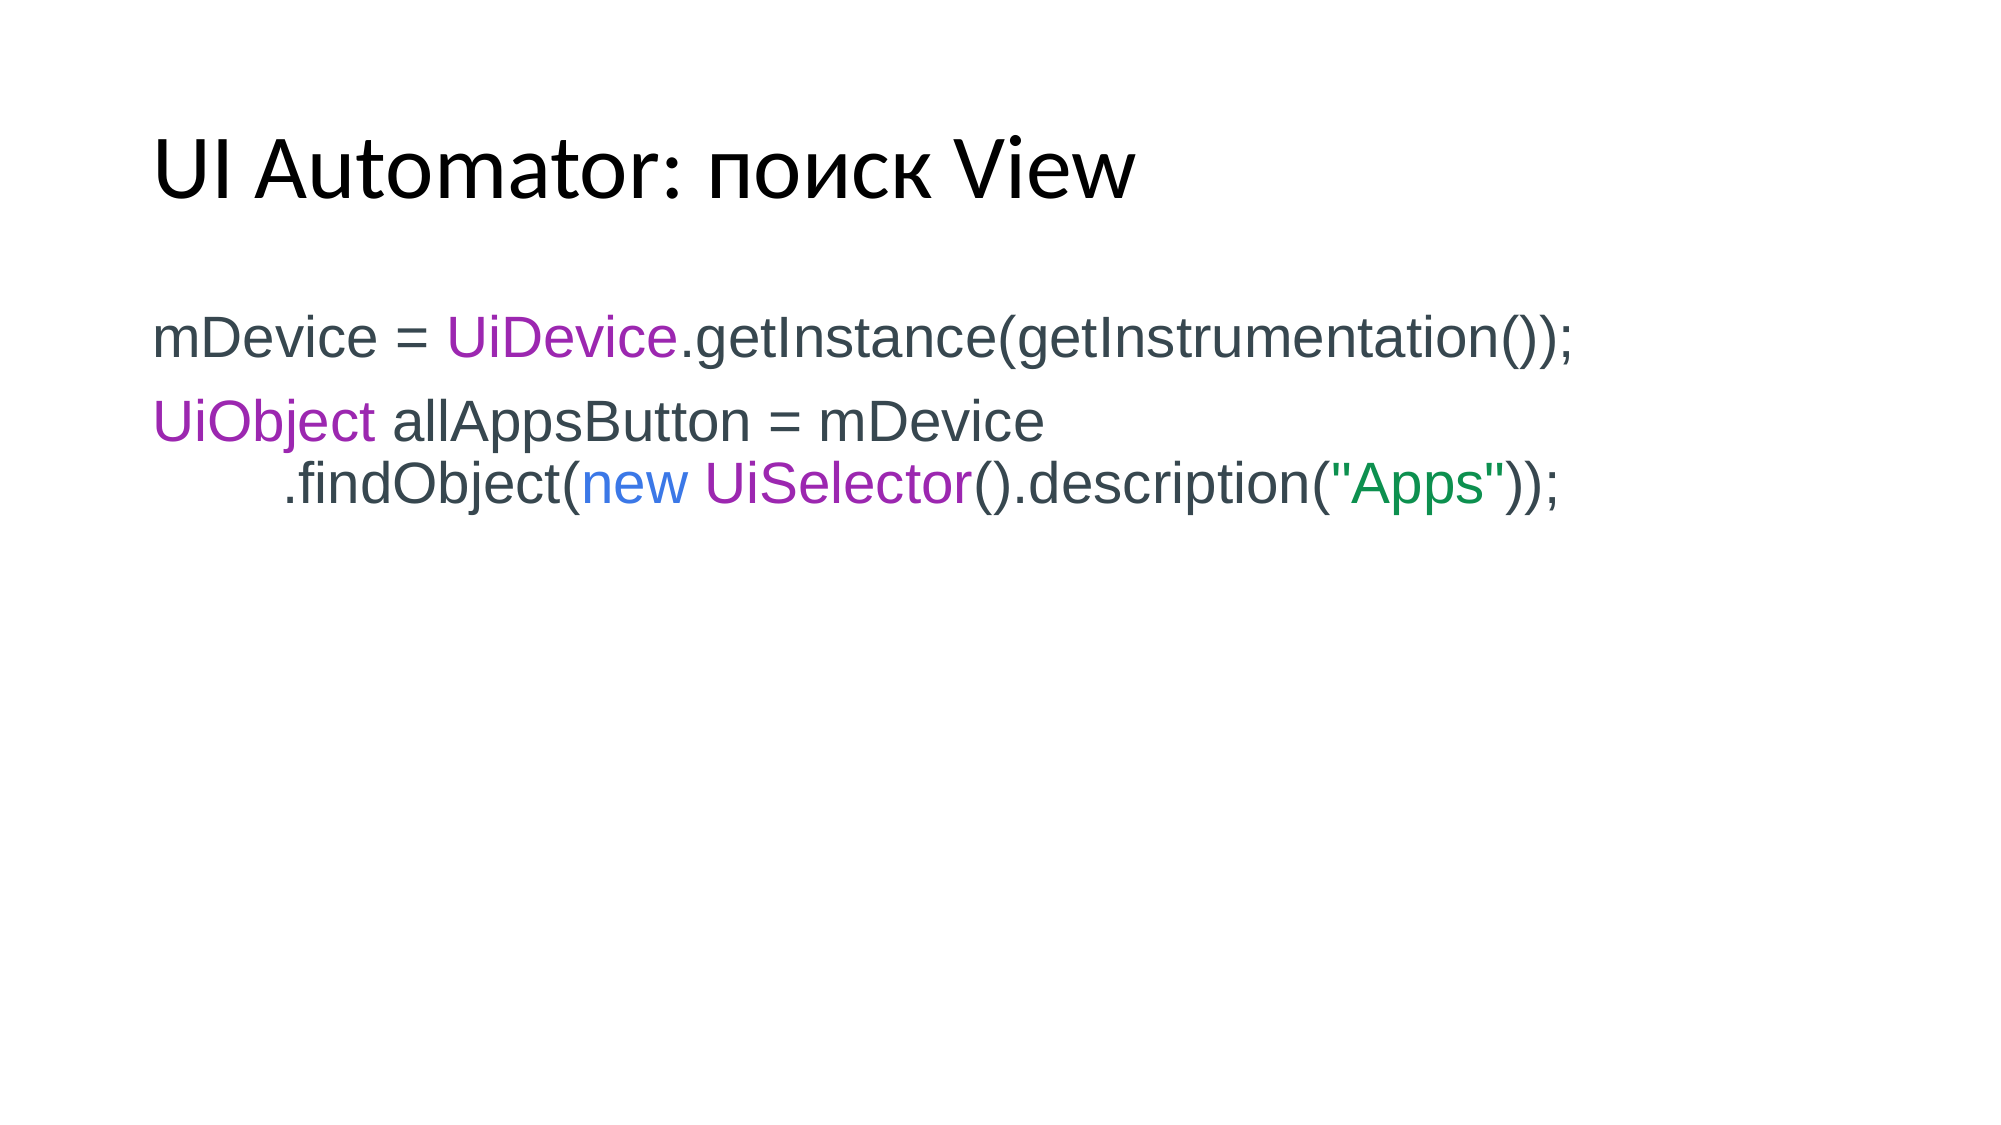

# UI Automator: поиск View
mDevice = UiDevice.getInstance(getInstrumentation());
UiObject allAppsButton = mDevice
        .findObject(new UiSelector().description("Apps"));